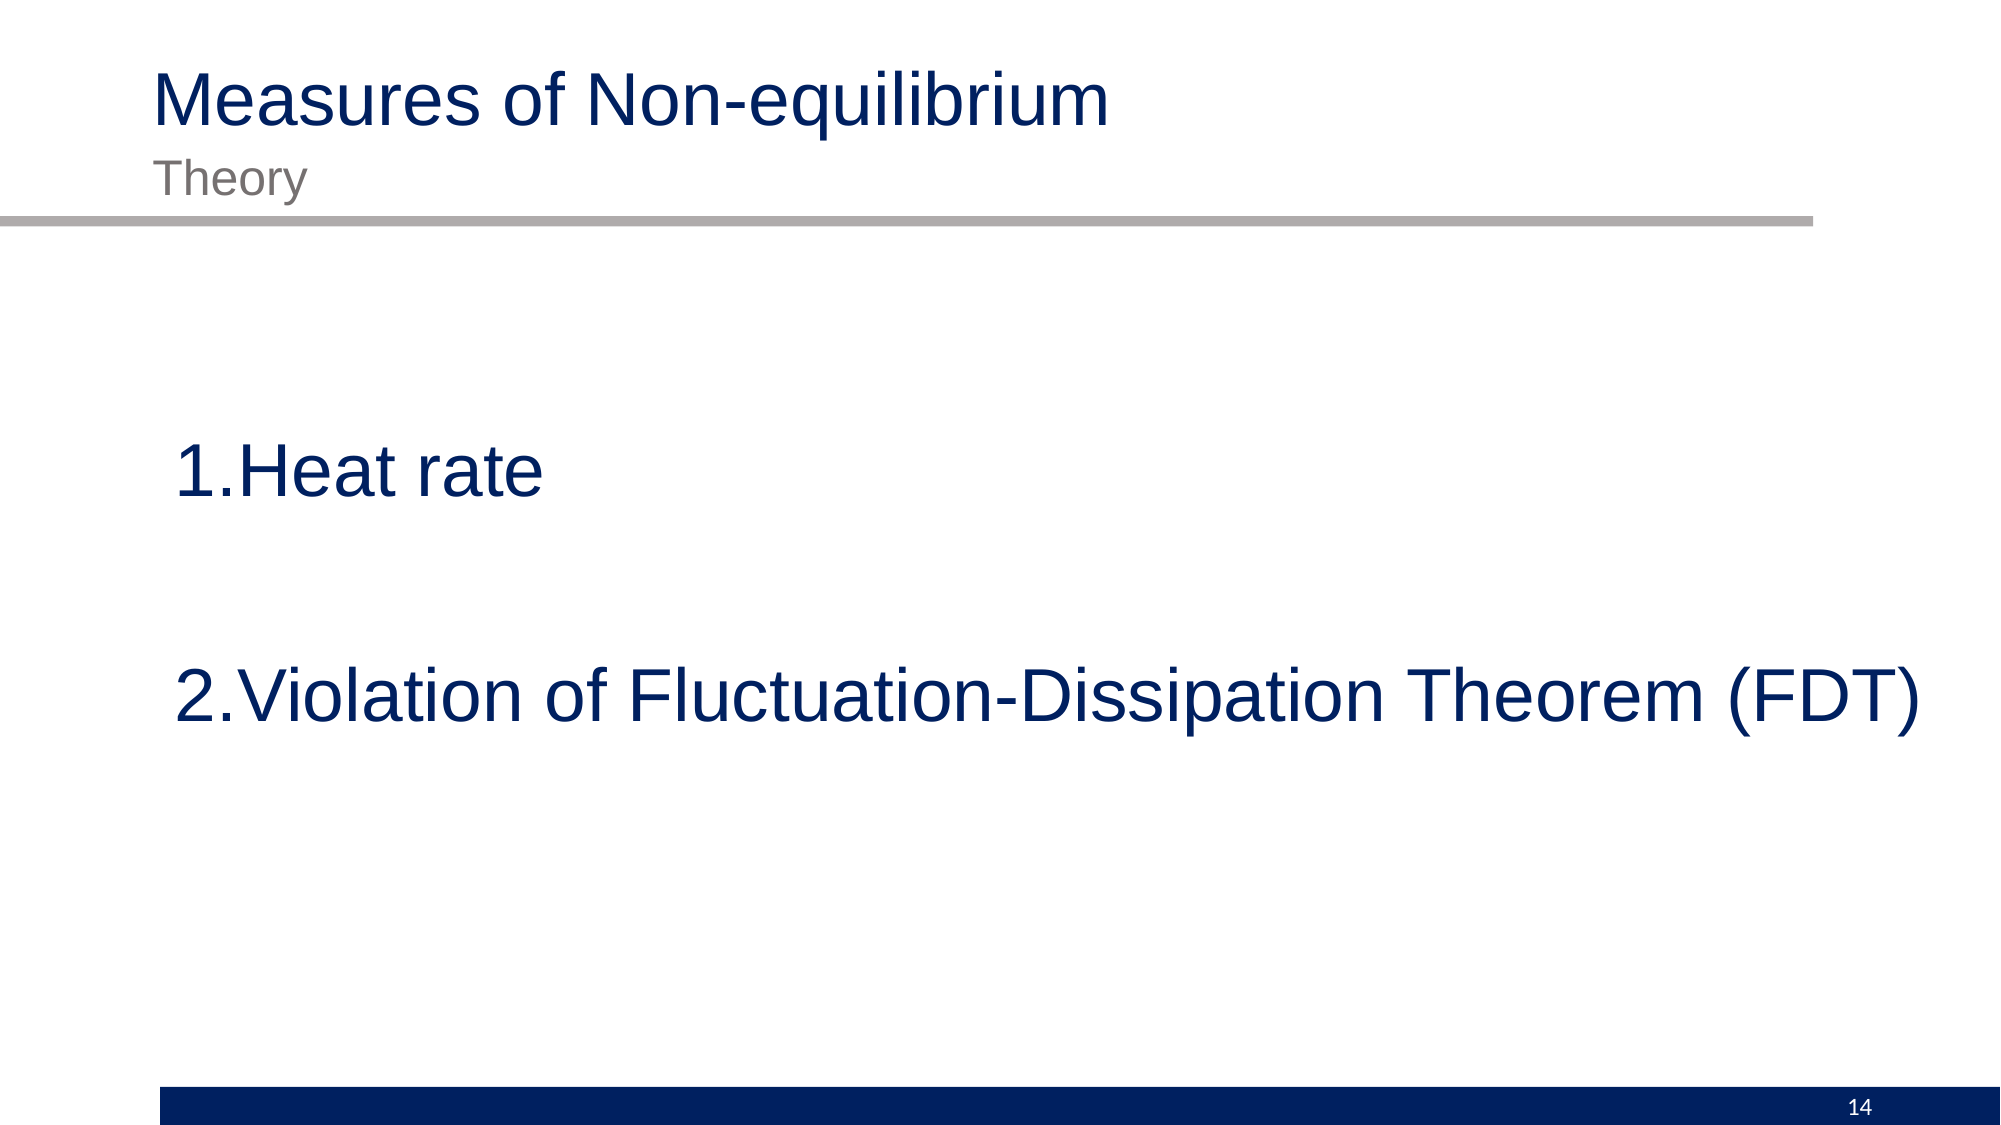

# Measures of Non-equilibrium
Theory

Heat rate
Violation of Fluctuation-Dissipation Theorem (FDT)
14